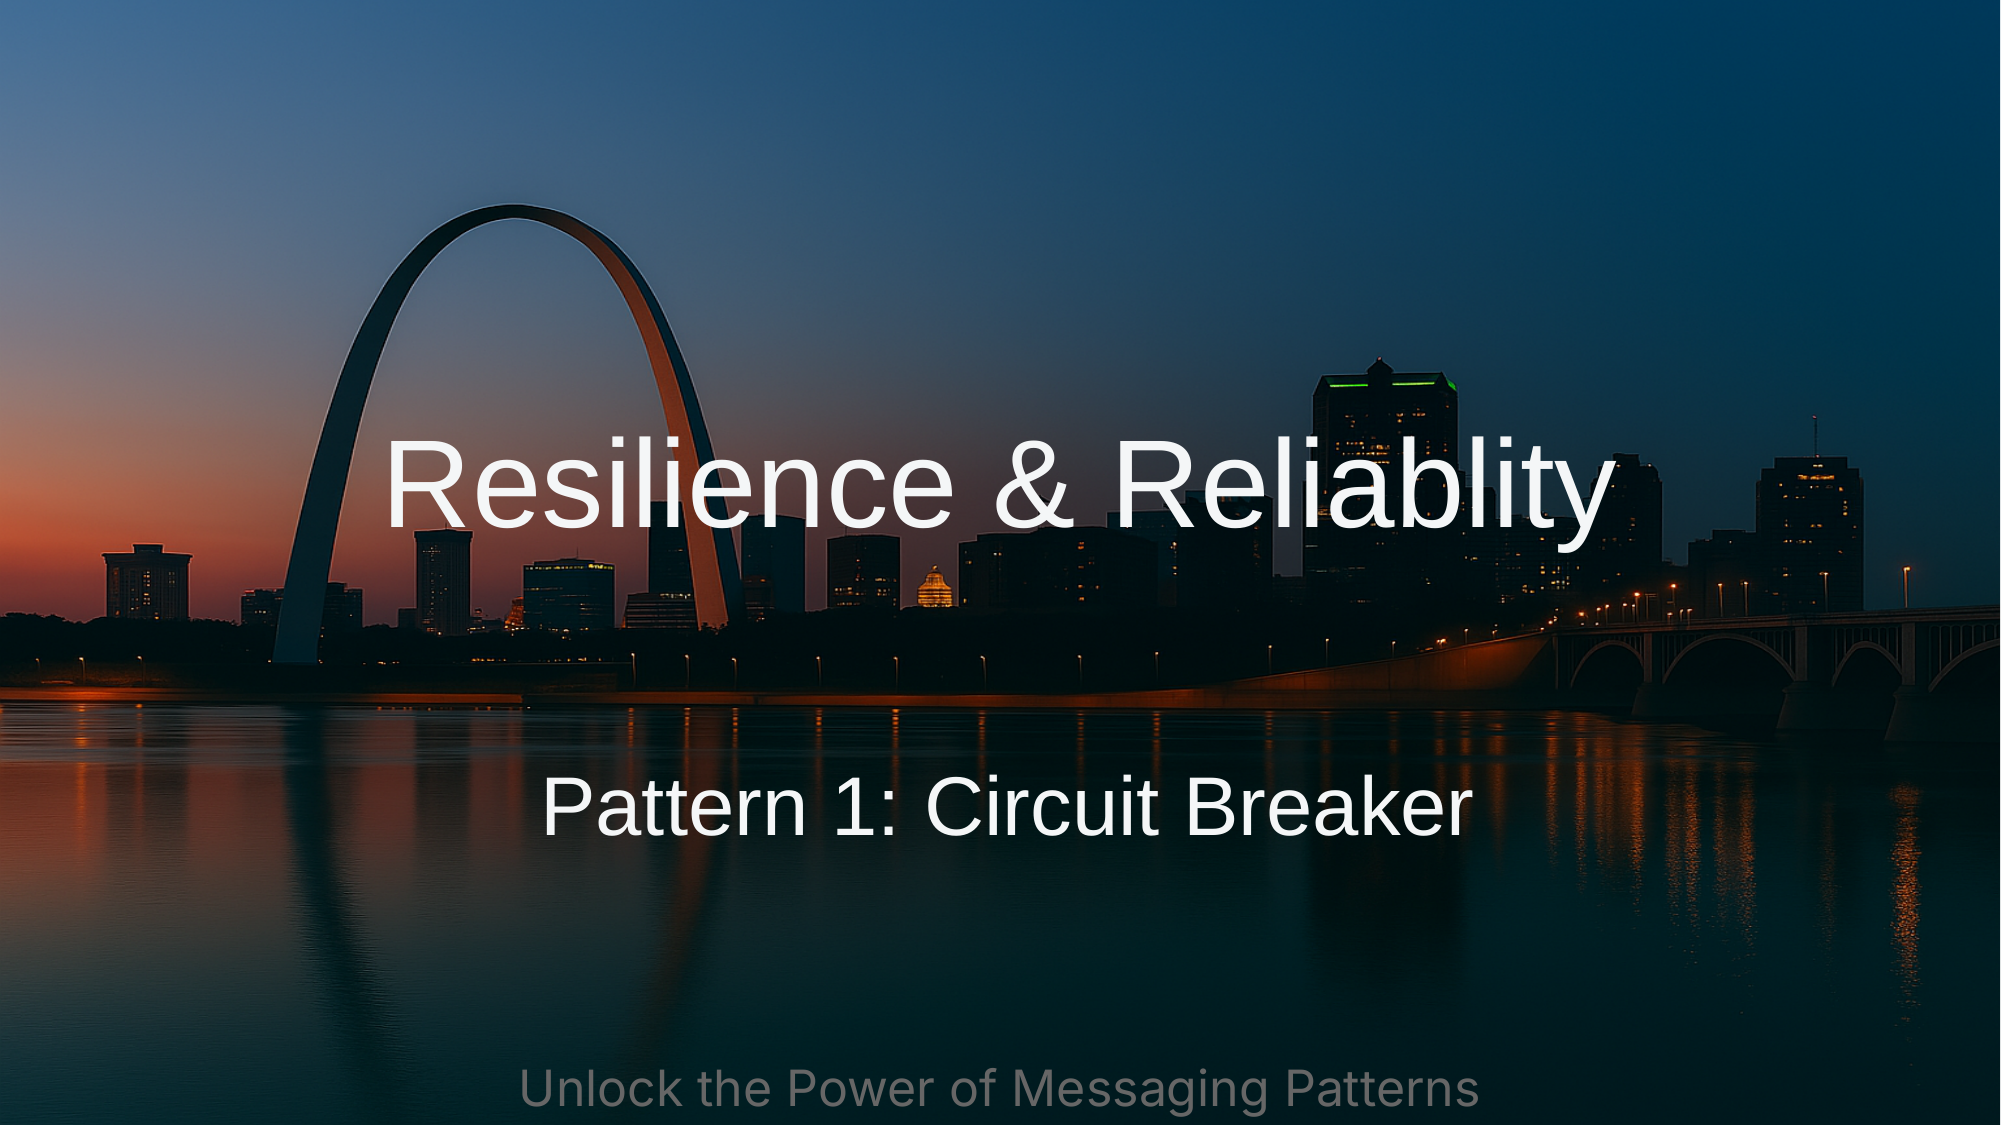

# Resilience & Reliablity
Pattern 1: Circuit Breaker